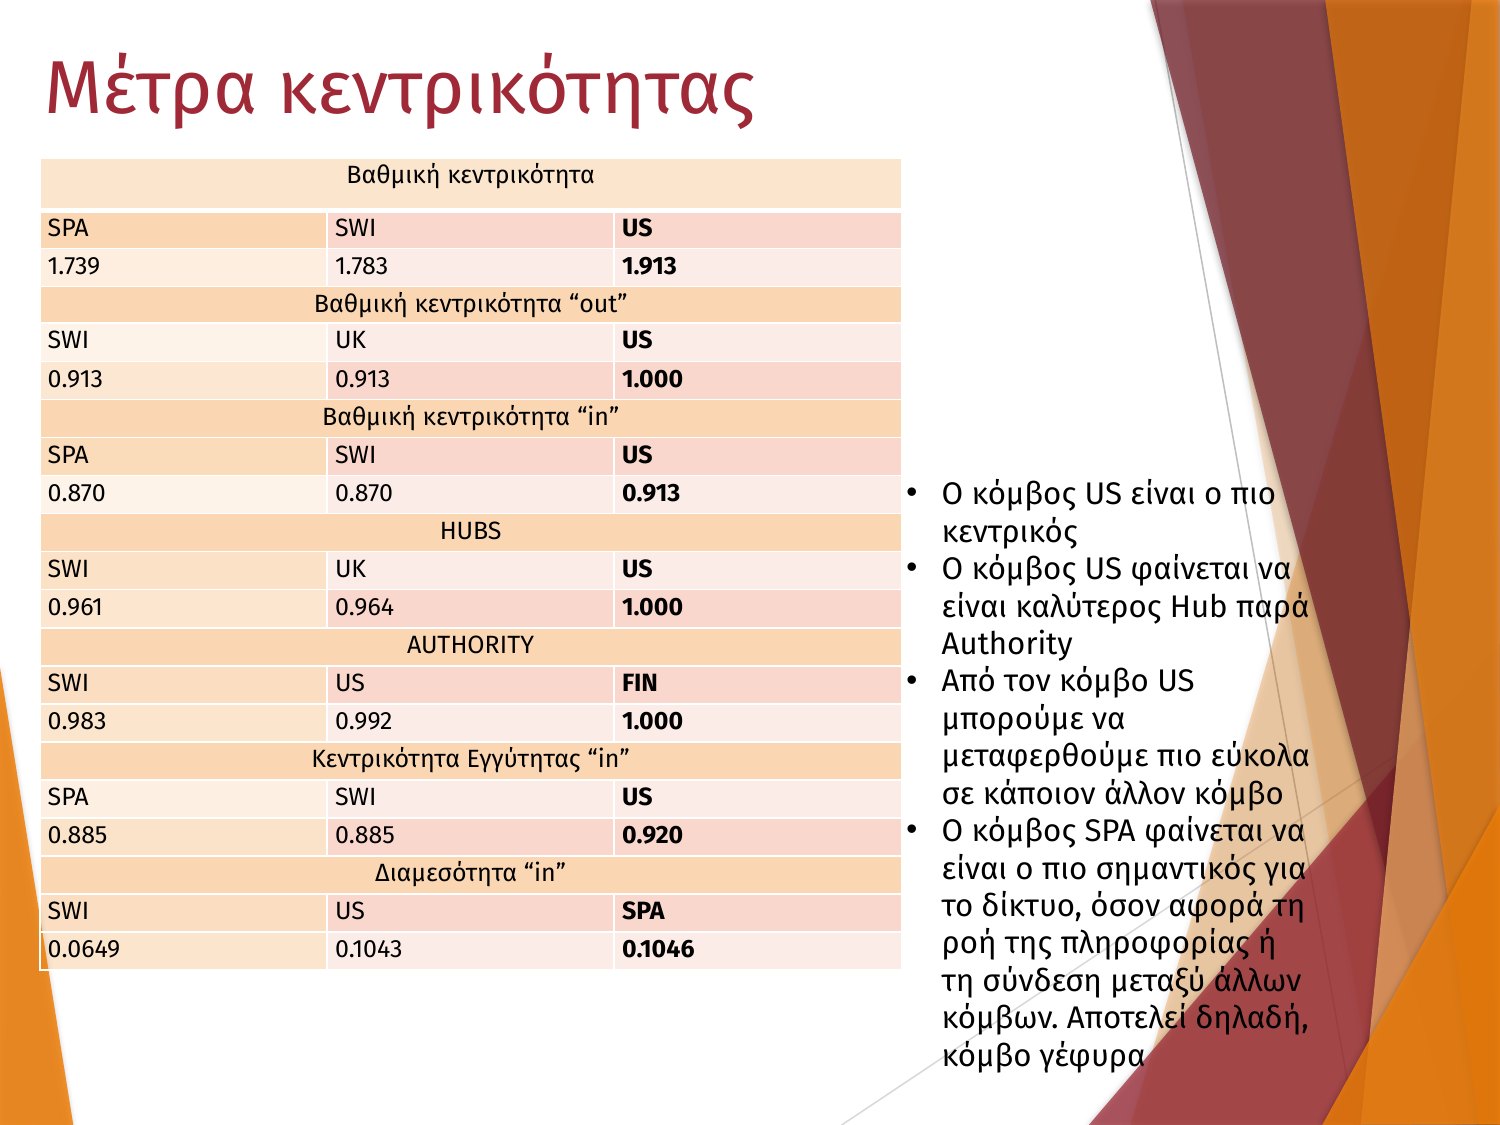

# Μέτρα κεντρικότητας
| Βαθμική κεντρικότητα |  |  |
| --- | --- | --- |
| SPA | SWI | US |
| 1.739 | 1.783 | 1.913 |
| Βαθμική κεντρικότητα “out” |  |  |
| SWI | UK | US |
| 0.913 | 0.913 | 1.000 |
| Βαθμική κεντρικότητα “in” |  |  |
| SPA | SWI | US |
| 0.870 | 0.870 | 0.913 |
| HUBS |  |  |
| SWI | UK | US |
| 0.961 | 0.964 | 1.000 |
| AUTHORITY |  |  |
| SWI | US | FIN |
| 0.983 | 0.992 | 1.000 |
| Κεντρικότητα Εγγύτητας “in” |  |  |
| SPA | SWI | US |
| 0.885 | 0.885 | 0.920 |
| Διαμεσότητα “in” |  |  |
| SWI | US | SPA |
| 0.0649 | 0.1043 | 0.1046 |
O κόμβος US είναι ο πιο κεντρικός
Ο κόμβος US φαίνεται να είναι καλύτερος Hub παρά Authority
Από τον κόμβο US μπορούμε να μεταφερθούμε πιο εύκολα σε κάποιον άλλον κόμβο
Ο κόμβος SPA φαίνεται να είναι ο πιο σημαντικός για το δίκτυο, όσον αφορά τη ροή της πληροφορίας ή  τη σύνδεση μεταξύ άλλων κόμβων. Αποτελεί δηλαδή, κόμβο γέφυρα